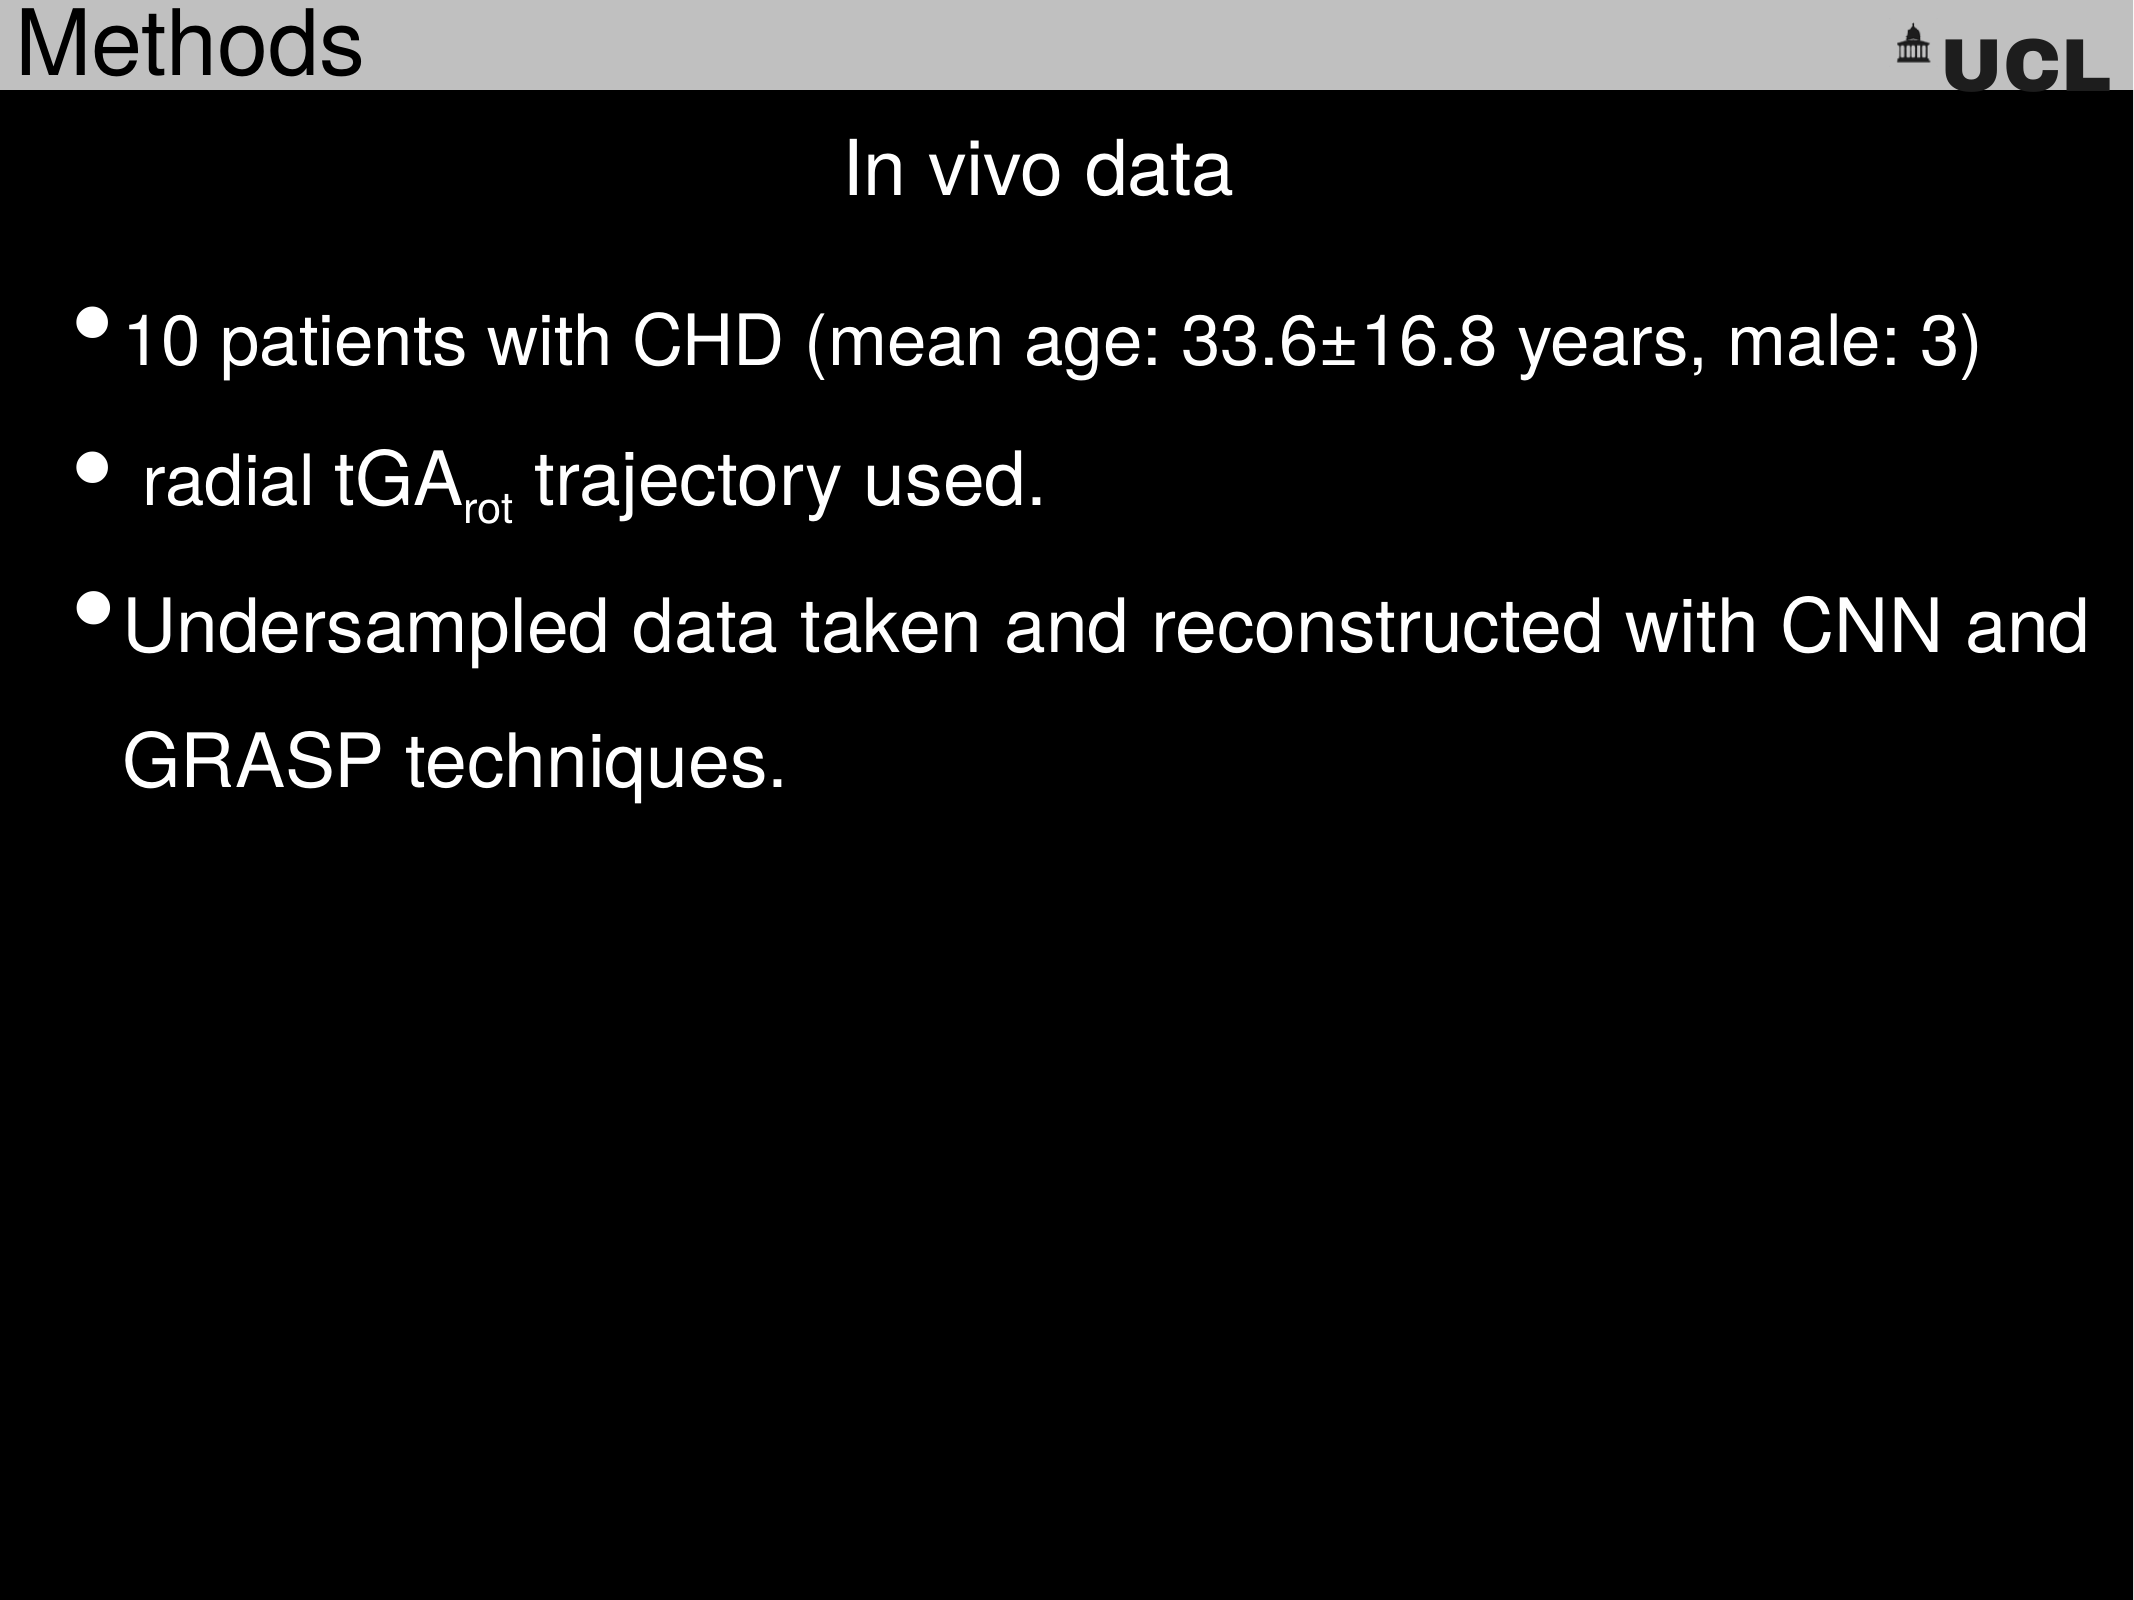

Methods
In vivo data
10 patients with CHD (mean age: 33.6±16.8 years, male: 3)
 radial tGArot trajectory used.
Undersampled data taken and reconstructed with CNN and GRASP techniques.